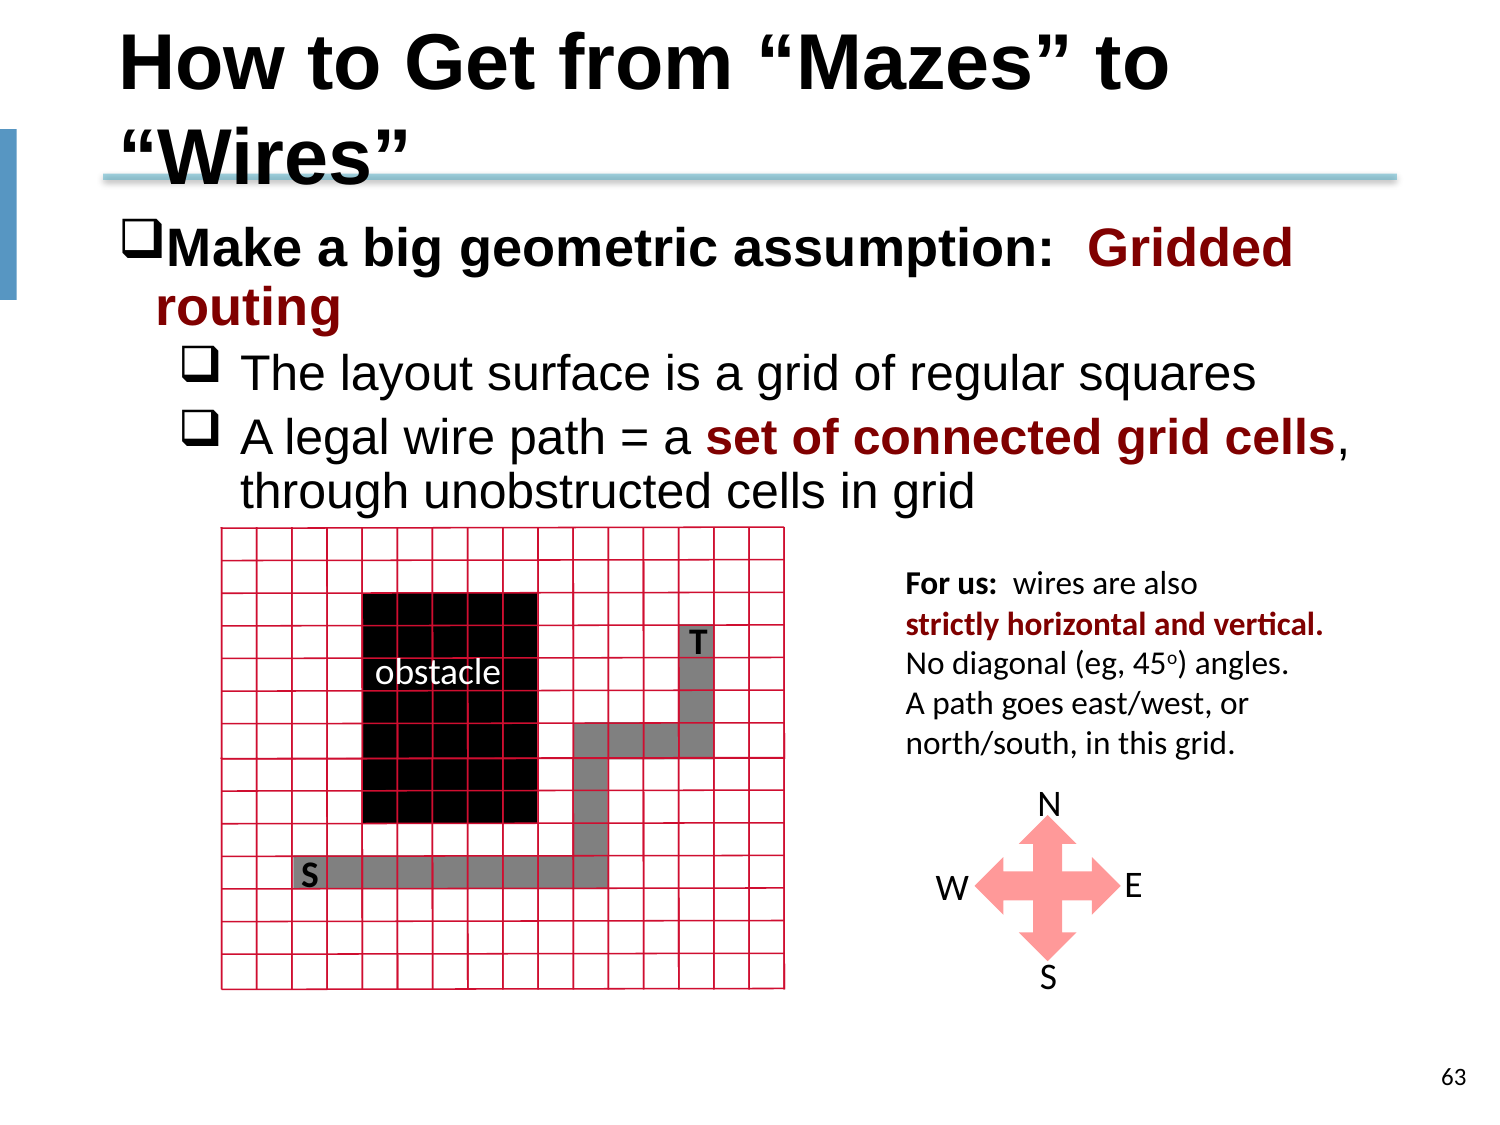

# How to Get from “Mazes” to “Wires”
Make a big geometric assumption:  Gridded routing
The layout surface is a grid of regular squares
A legal wire path = a set of connected grid cells, through unobstructed cells in grid

For us:  wires are also
strictly horizontal and vertical.
No diagonal (eg, 45o) angles.
A path goes east/west, or
north/south, in this grid.

T

obstacle

N

S
E
W

S
63